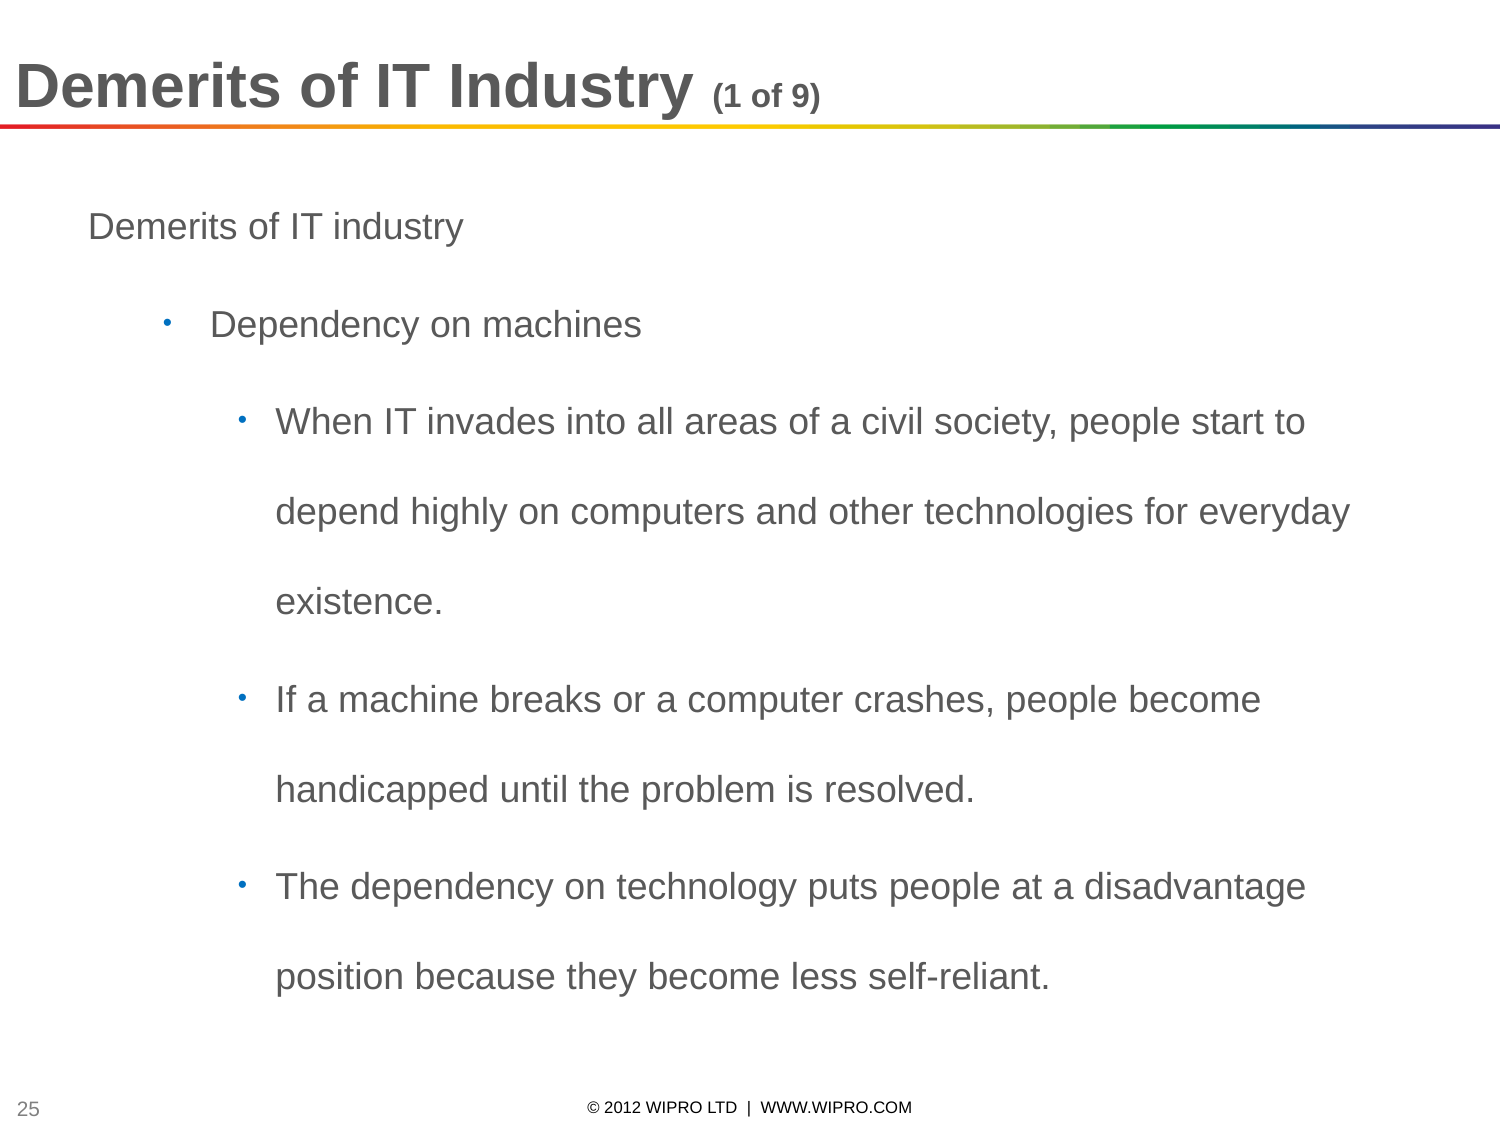

Demerits of IT Industry (1 of 9)
Demerits of IT industry
Dependency on machines
When IT invades into all areas of a civil society, people start to depend highly on computers and other technologies for everyday existence.
If a machine breaks or a computer crashes, people become handicapped until the problem is resolved.
The dependency on technology puts people at a disadvantage position because they become less self-reliant.